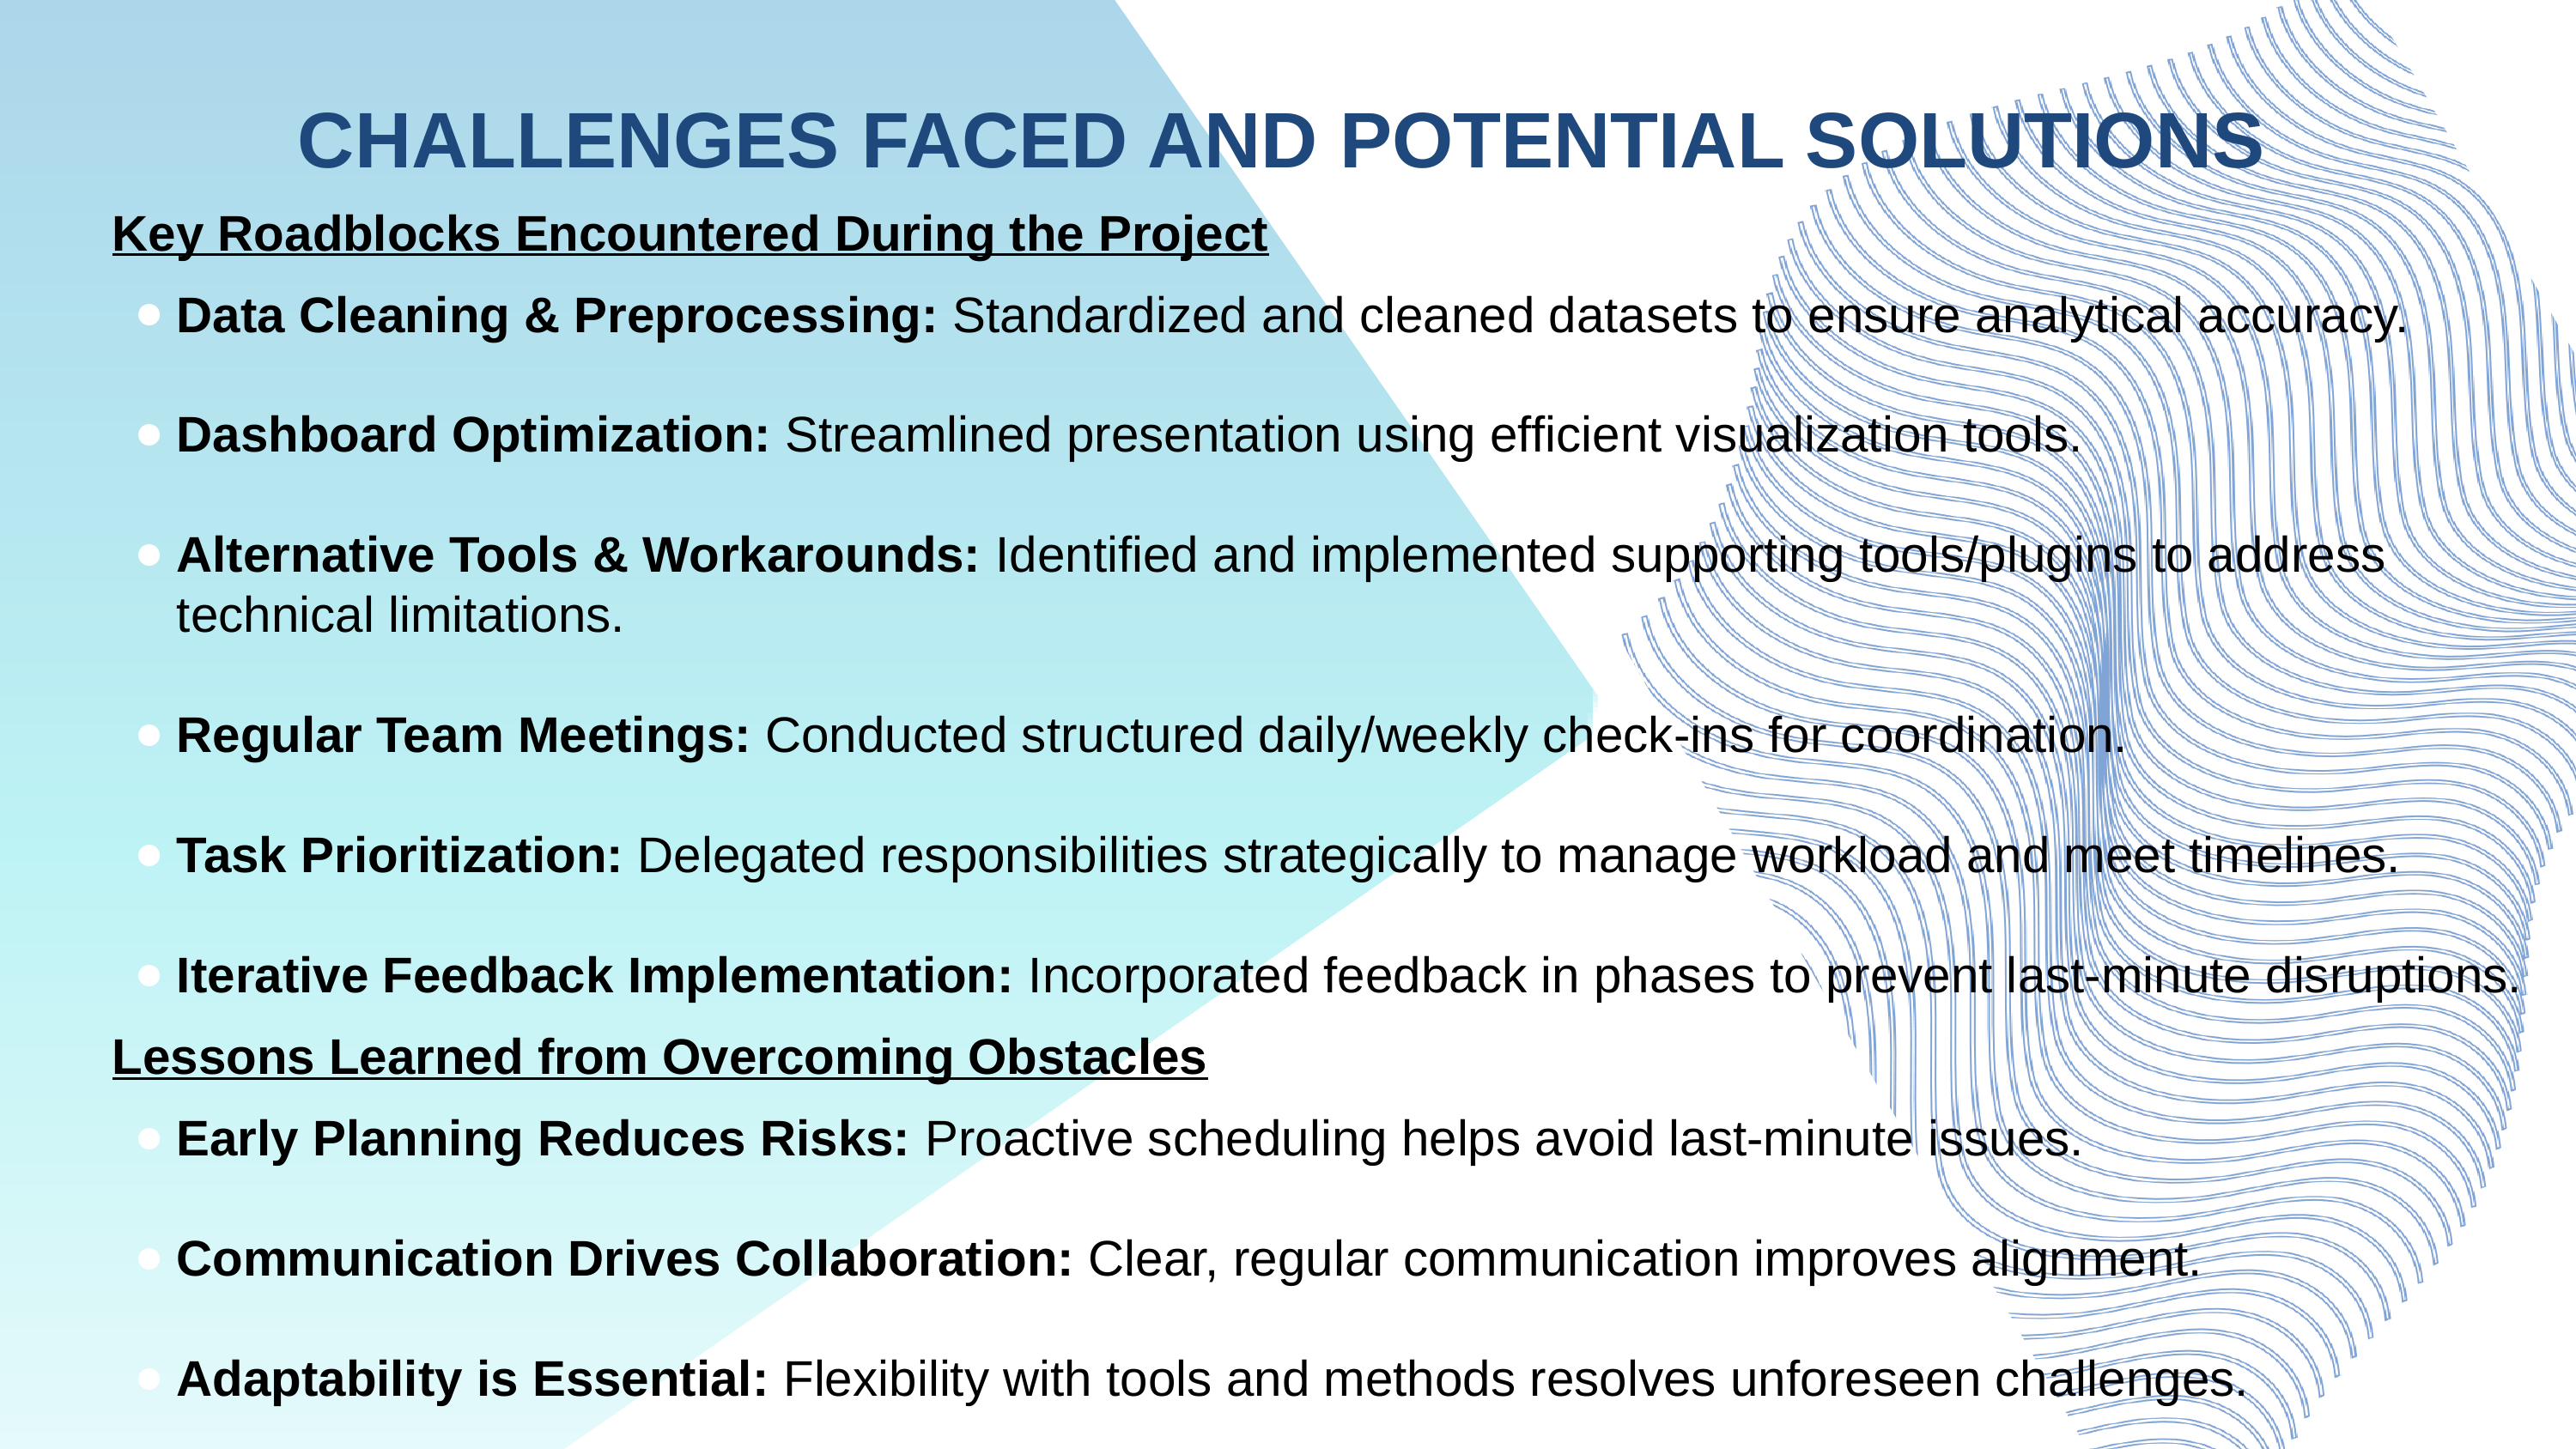

CHALLENGES FACED AND POTENTIAL SOLUTIONS
Key Roadblocks Encountered During the Project
Data Cleaning & Preprocessing: Standardized and cleaned datasets to ensure analytical accuracy.
Dashboard Optimization: Streamlined presentation using efficient visualization tools.
Alternative Tools & Workarounds: Identified and implemented supporting tools/plugins to address technical limitations.
Regular Team Meetings: Conducted structured daily/weekly check-ins for coordination.
Task Prioritization: Delegated responsibilities strategically to manage workload and meet timelines.
Iterative Feedback Implementation: Incorporated feedback in phases to prevent last-minute disruptions.
Lessons Learned from Overcoming Obstacles
Early Planning Reduces Risks: Proactive scheduling helps avoid last-minute issues.
Communication Drives Collaboration: Clear, regular communication improves alignment.
Adaptability is Essential: Flexibility with tools and methods resolves unforeseen challenges.
Gradual Feedback Integration: Phased feedback ensures stability and quality.
Teamwork Enhances Results: Strong collaboration leads to better outcomes.